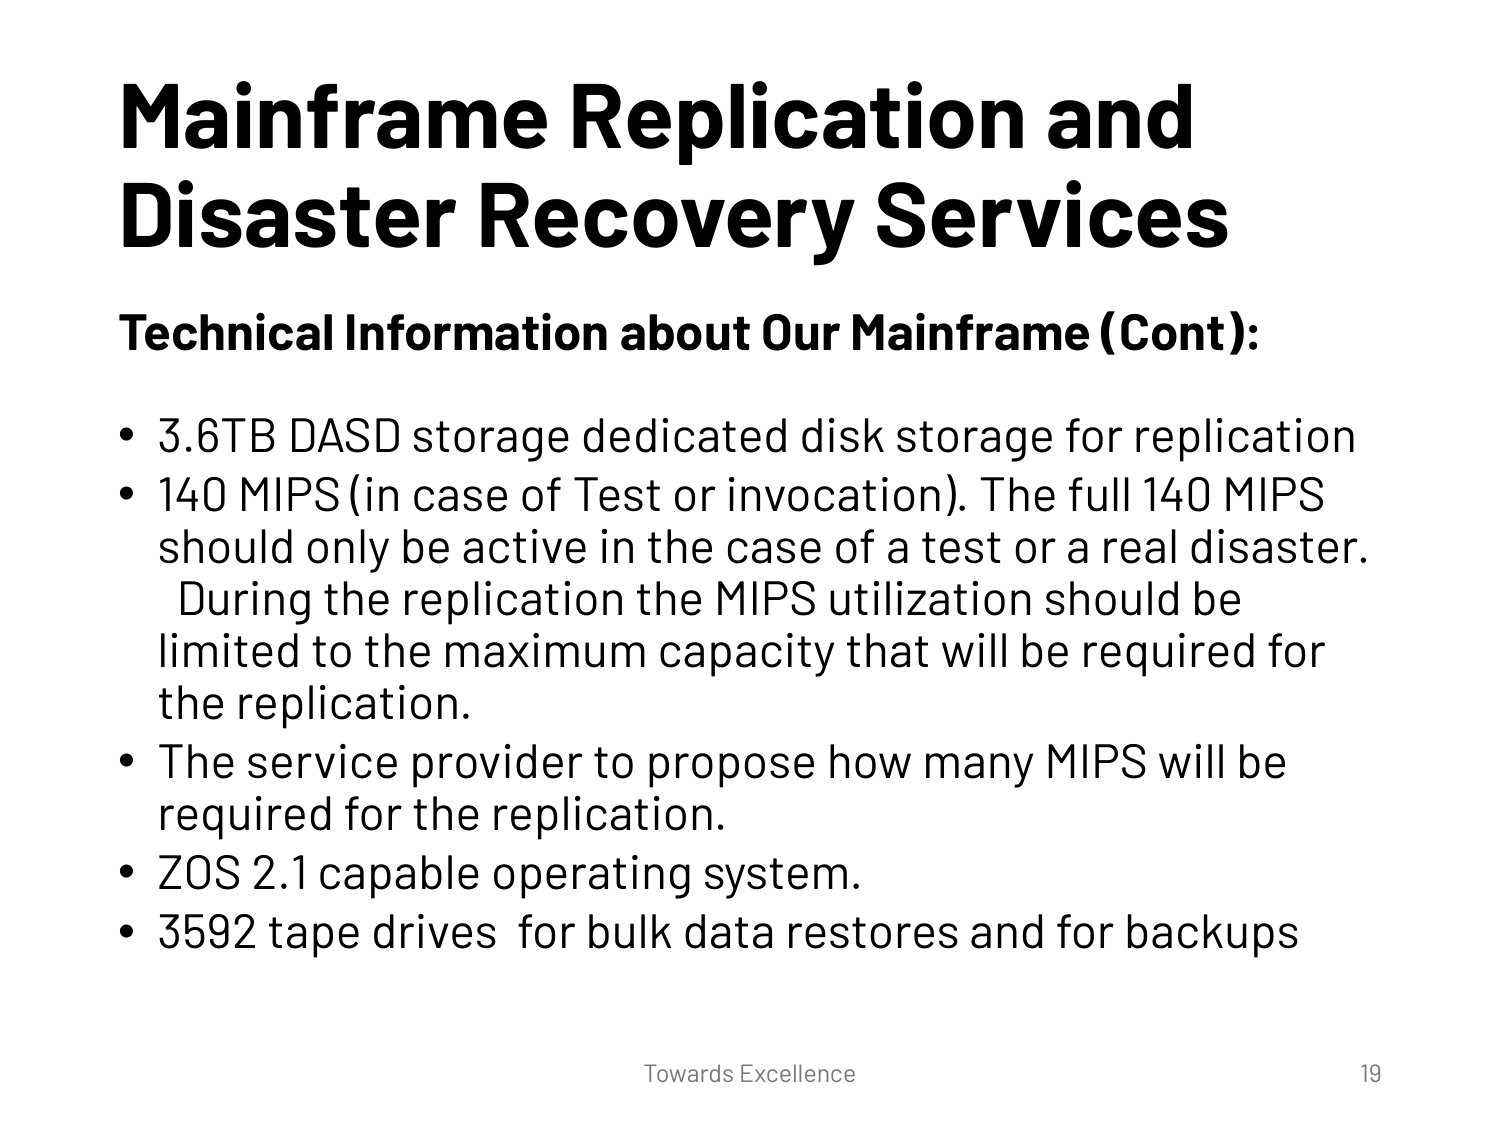

# Mainframe Replication and Disaster Recovery Services
Technical Information about Our Mainframe (Cont):

3.6TB DASD storage dedicated disk storage for replication
140 MIPS (in case of Test or invocation). The full 140 MIPS should only be active in the case of a test or a real disaster.   During the replication the MIPS utilization should be limited to the maximum capacity that will be required for the replication.
The service provider to propose how many MIPS will be required for the replication.
ZOS 2.1 capable operating system.
3592 tape drives  for bulk data restores and for backups

Towards Excellence
19